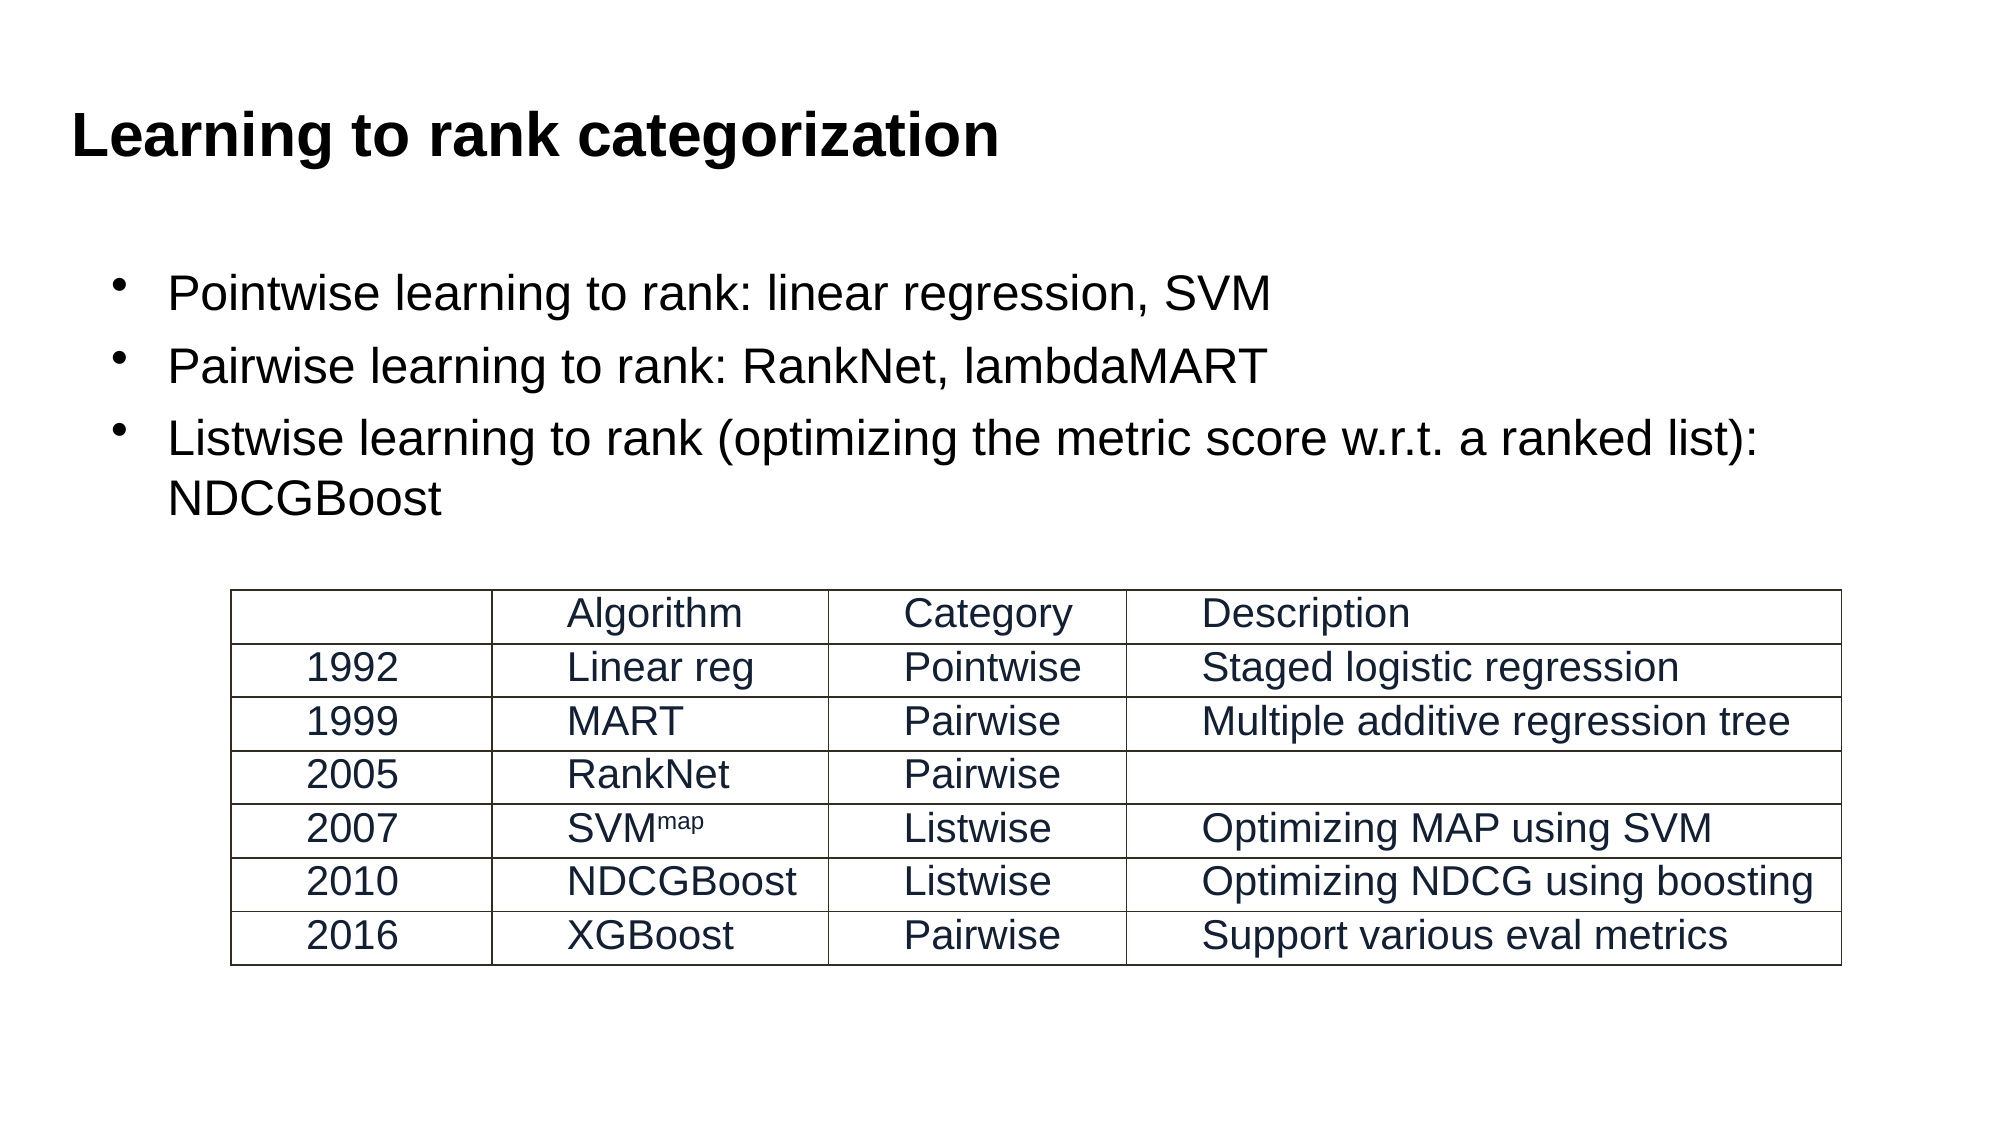

Learning to rank categorization
Pointwise learning to rank: linear regression, SVM
Pairwise learning to rank: RankNet, lambdaMART
Listwise learning to rank (optimizing the metric score w.r.t. a ranked list): NDCGBoost
|  | Algorithm | Category | Description |
| --- | --- | --- | --- |
| 1992 | Linear reg | Pointwise | Staged logistic regression |
| 1999 | MART | Pairwise | Multiple additive regression tree |
| 2005 | RankNet | Pairwise |  |
| 2007 | SVMmap | Listwise | Optimizing MAP using SVM |
| 2010 | NDCGBoost | Listwise | Optimizing NDCG using boosting |
| 2016 | XGBoost | Pairwise | Support various eval metrics |

45